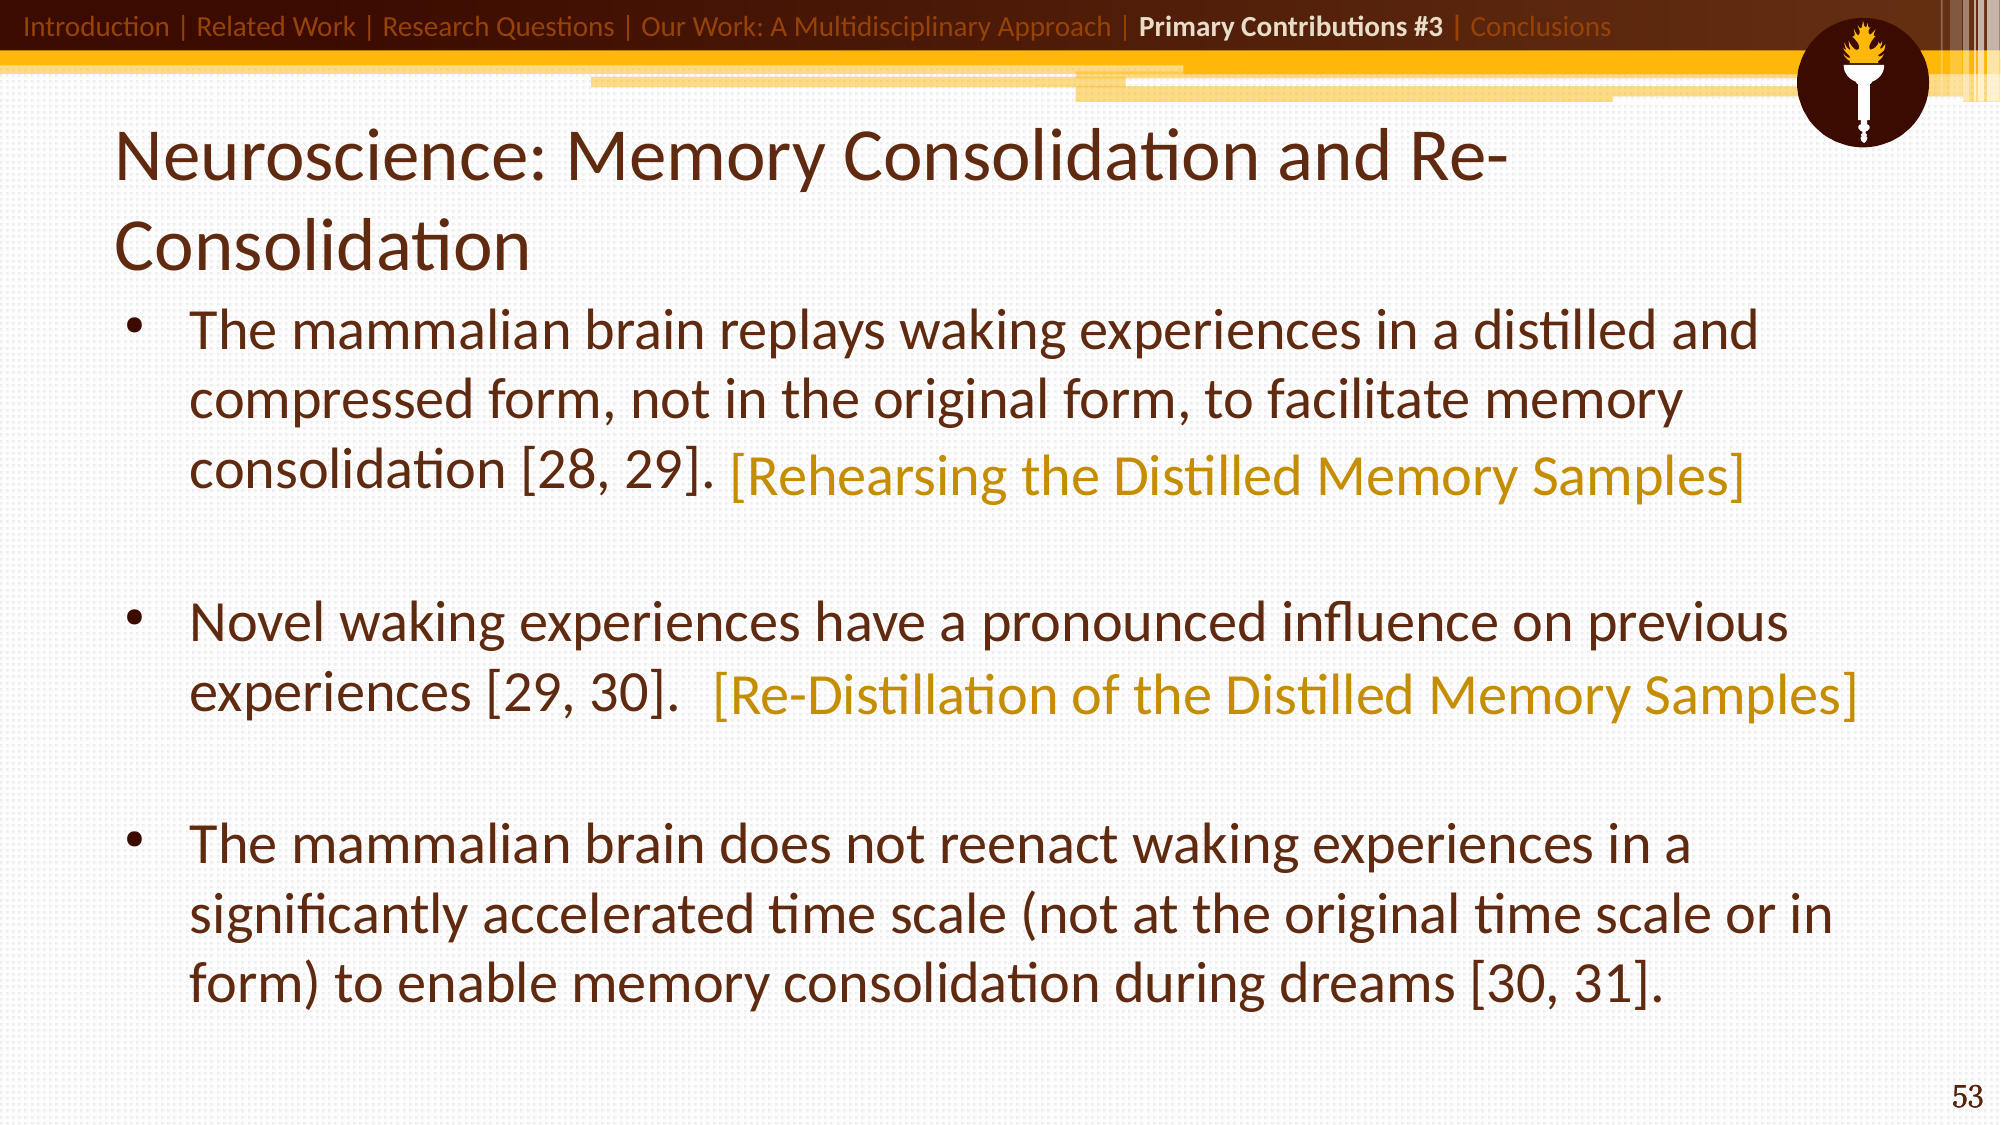

Introduction | Related Work | Research Questions | Our Work: A Multidisciplinary Approach | Primary Contributions #3 | Conclusions
# Neuroscience: Memory Consolidation and Re-Consolidation
The mammalian brain replays waking experiences in a distilled and compressed form, not in the original form, to facilitate memory consolidation [28, 29].

Novel waking experiences have a pronounced influence on previous experiences [29, 30].

The mammalian brain does not reenact waking experiences in a significantly accelerated time scale (not at the original time scale or in form) to enable memory consolidation during dreams [30, 31].
[Rehearsing the Distilled Memory Samples]
[Re-Distillation of the Distilled Memory Samples]